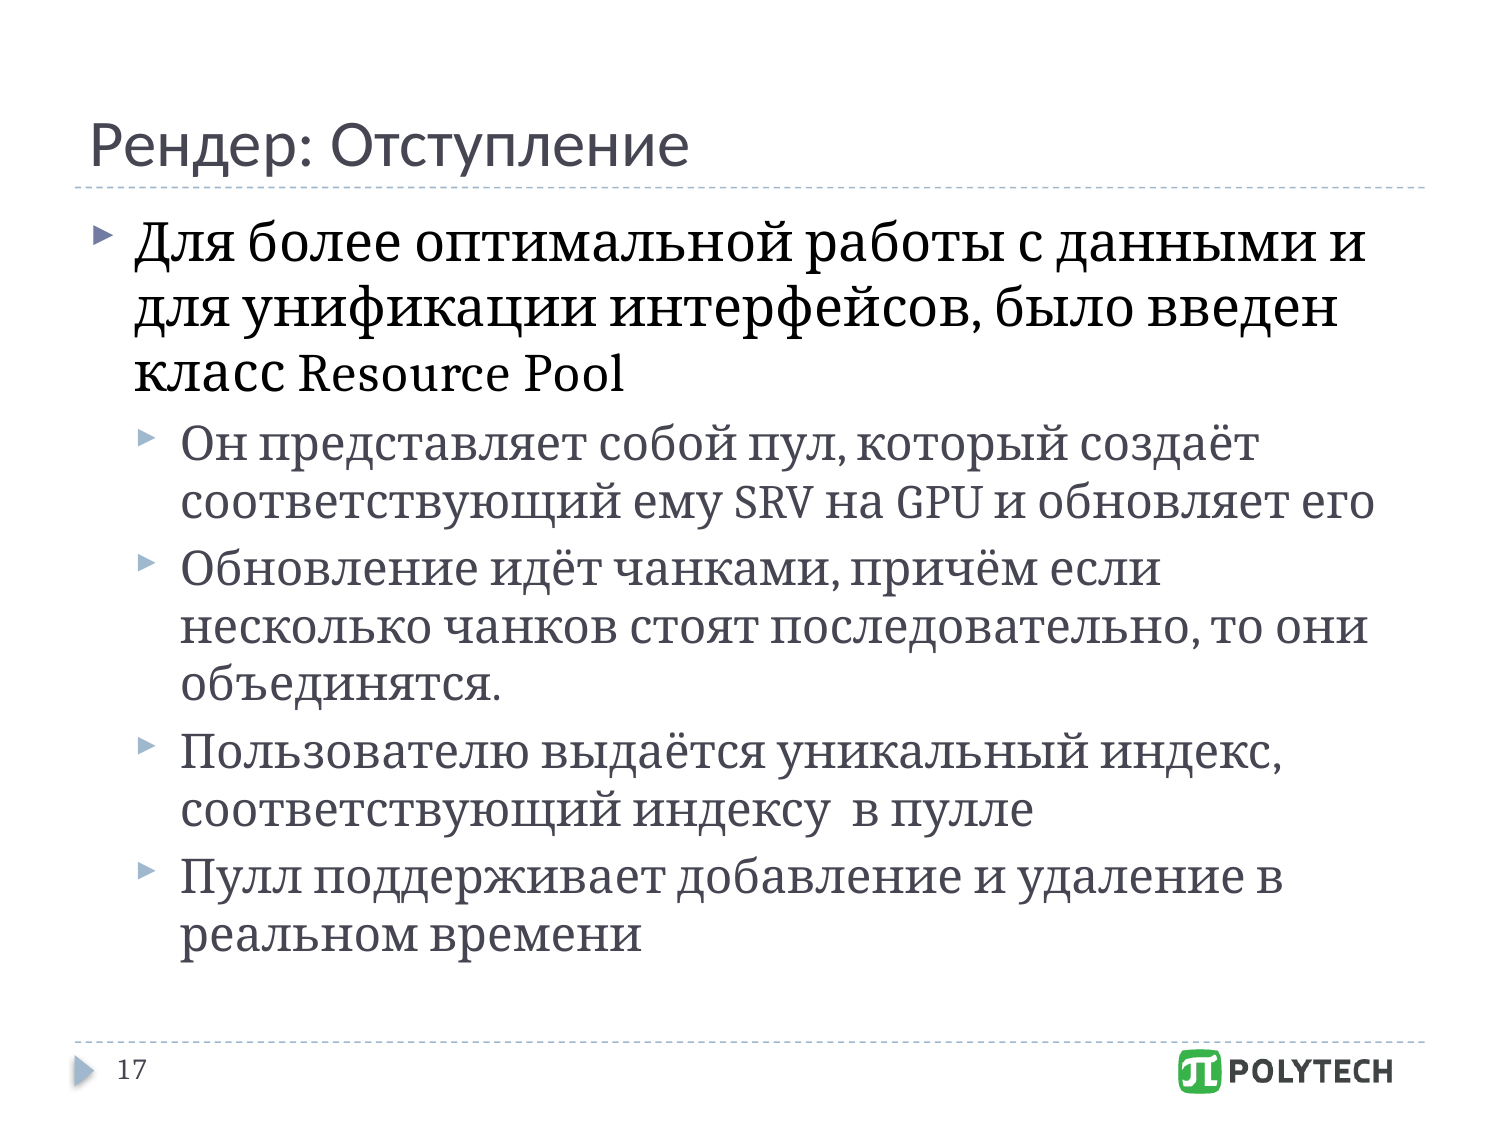

# Рендер: Отступление
Для более оптимальной работы с данными и для унификации интерфейсов, было введен класс Resource Pool
Он представляет собой пул, который создаёт соответствующий ему SRV на GPU и обновляет его
Обновление идёт чанками, причём если несколько чанков стоят последовательно, то они объединятся.
Пользователю выдаётся уникальный индекс, соответствующий индексу  в пулле
Пулл поддерживает добавление и удаление в реальном времени
17